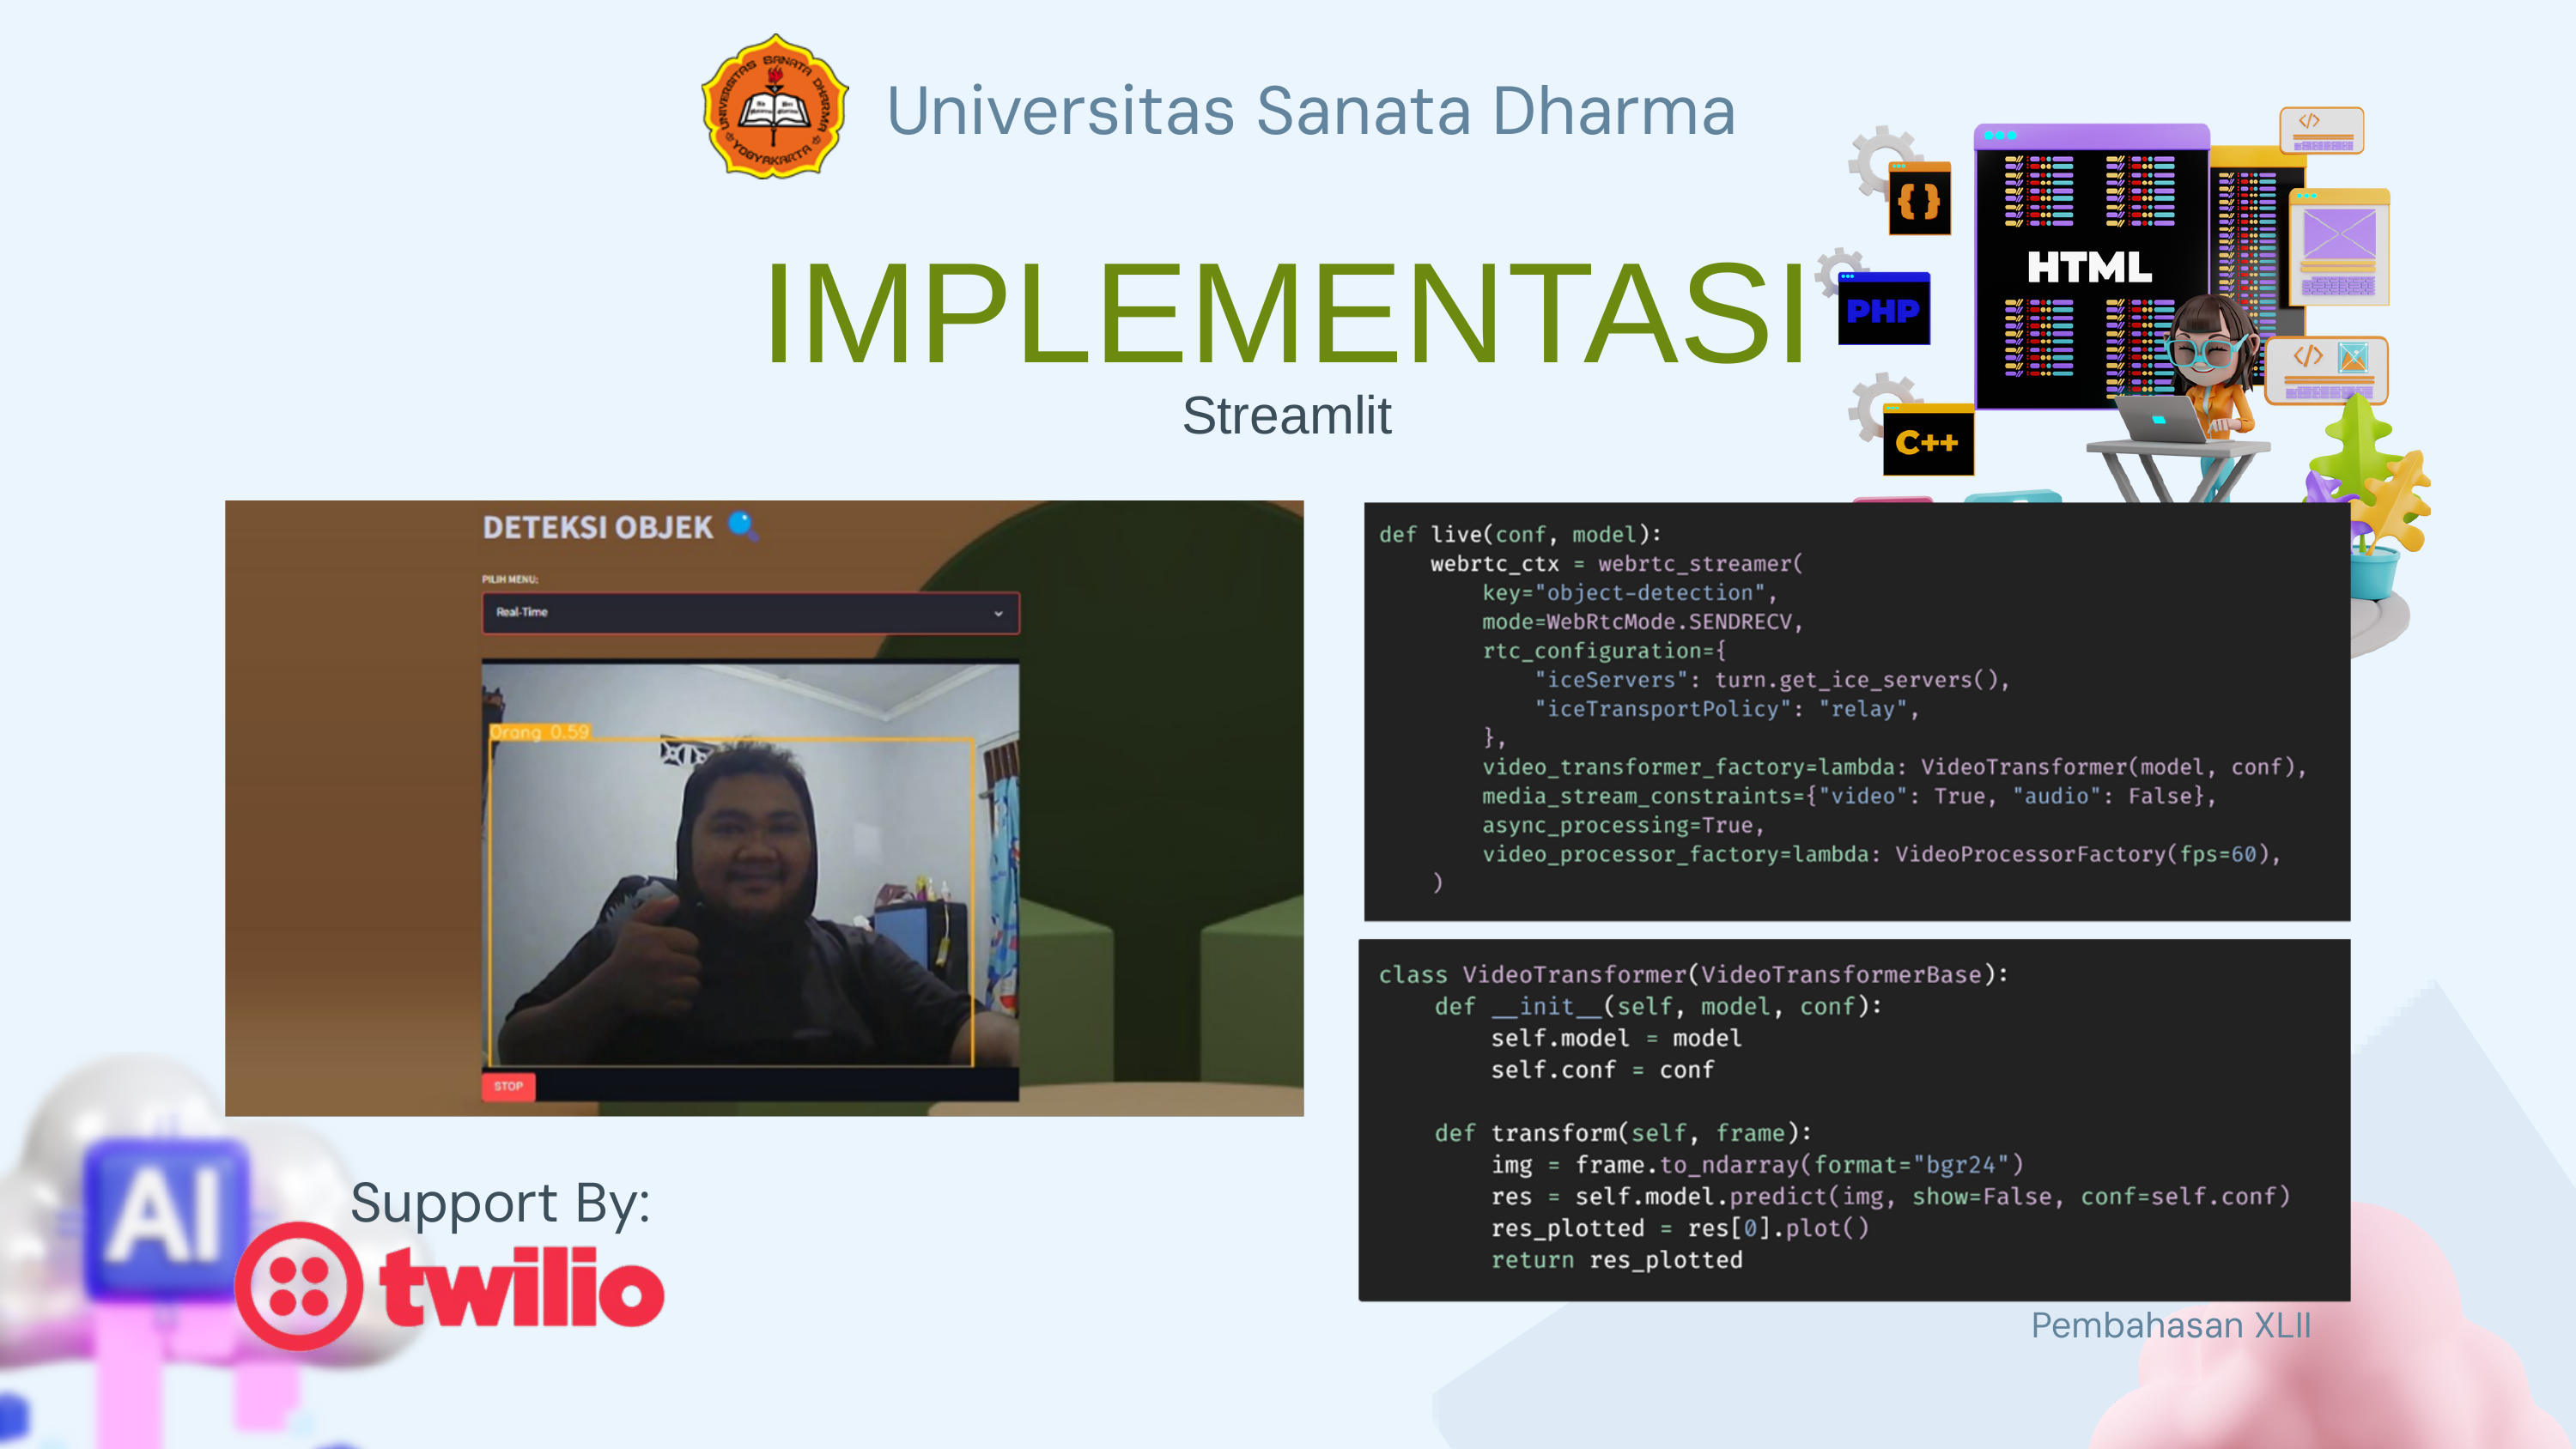

Universitas Sanata Dharma

IMPLEMENTASI
Streamlit

Support By:

Pembahasan XLII